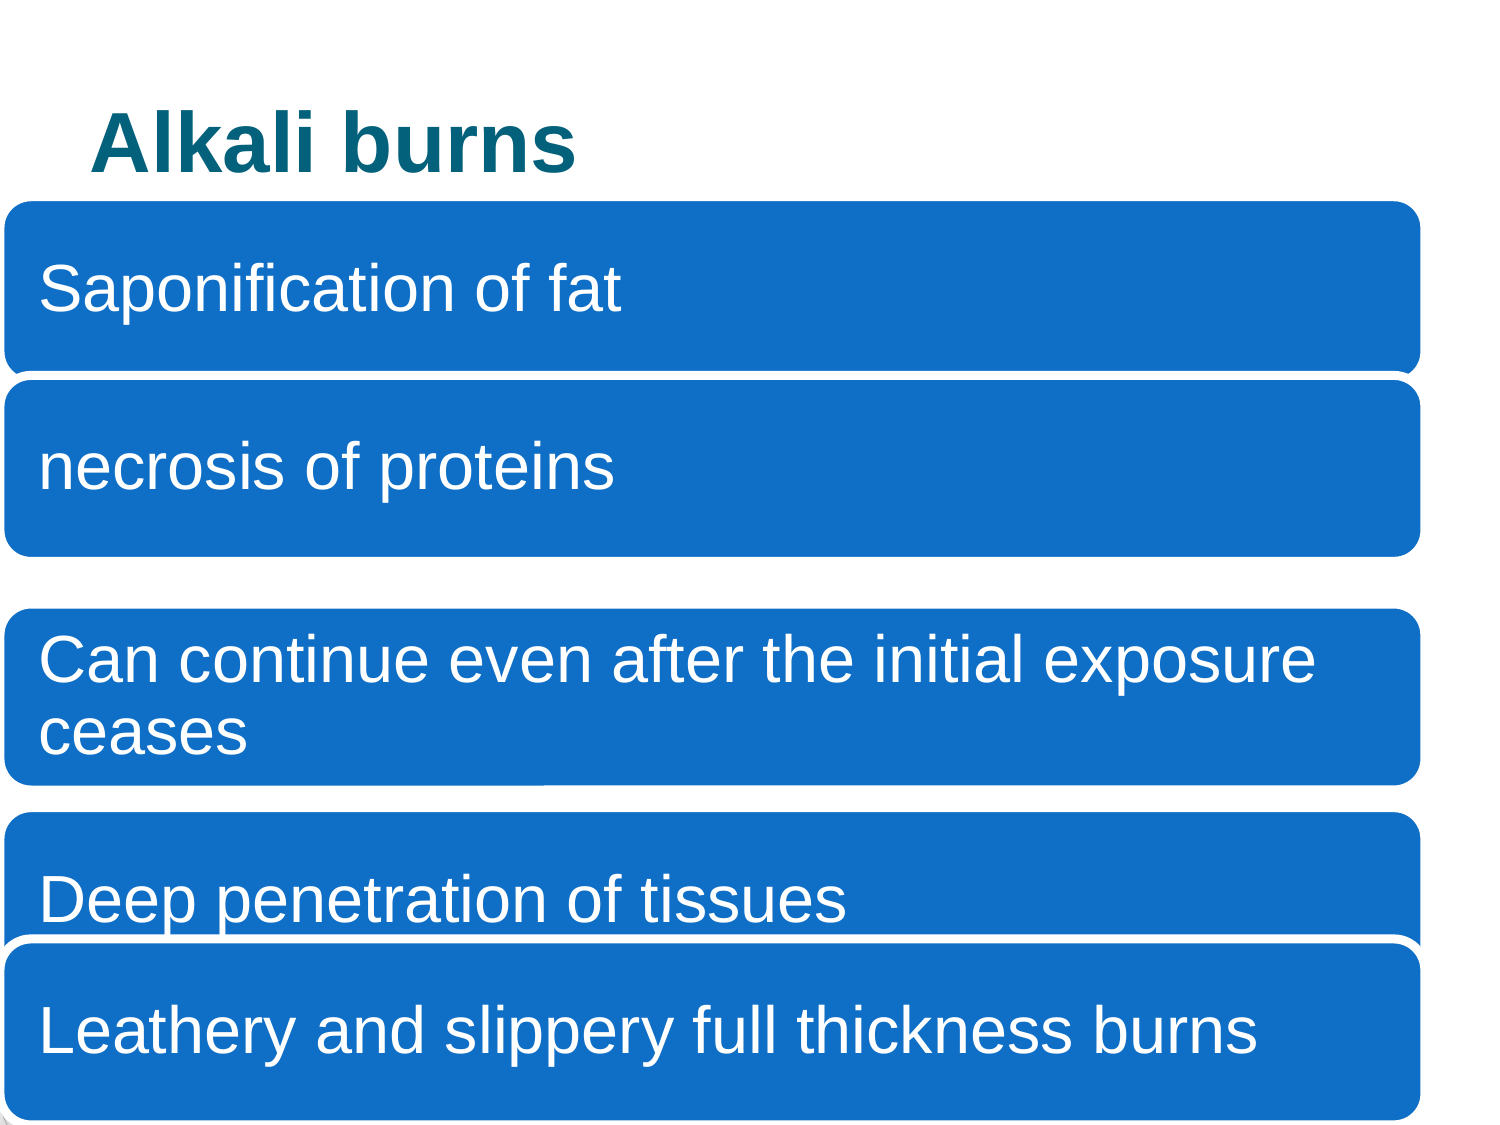

# Alkali burns
Saponification of fat
necrosis of proteins
Can continue even after the initial exposure ceases
Deep penetration of tissues
Leathery and slippery full thickness burns